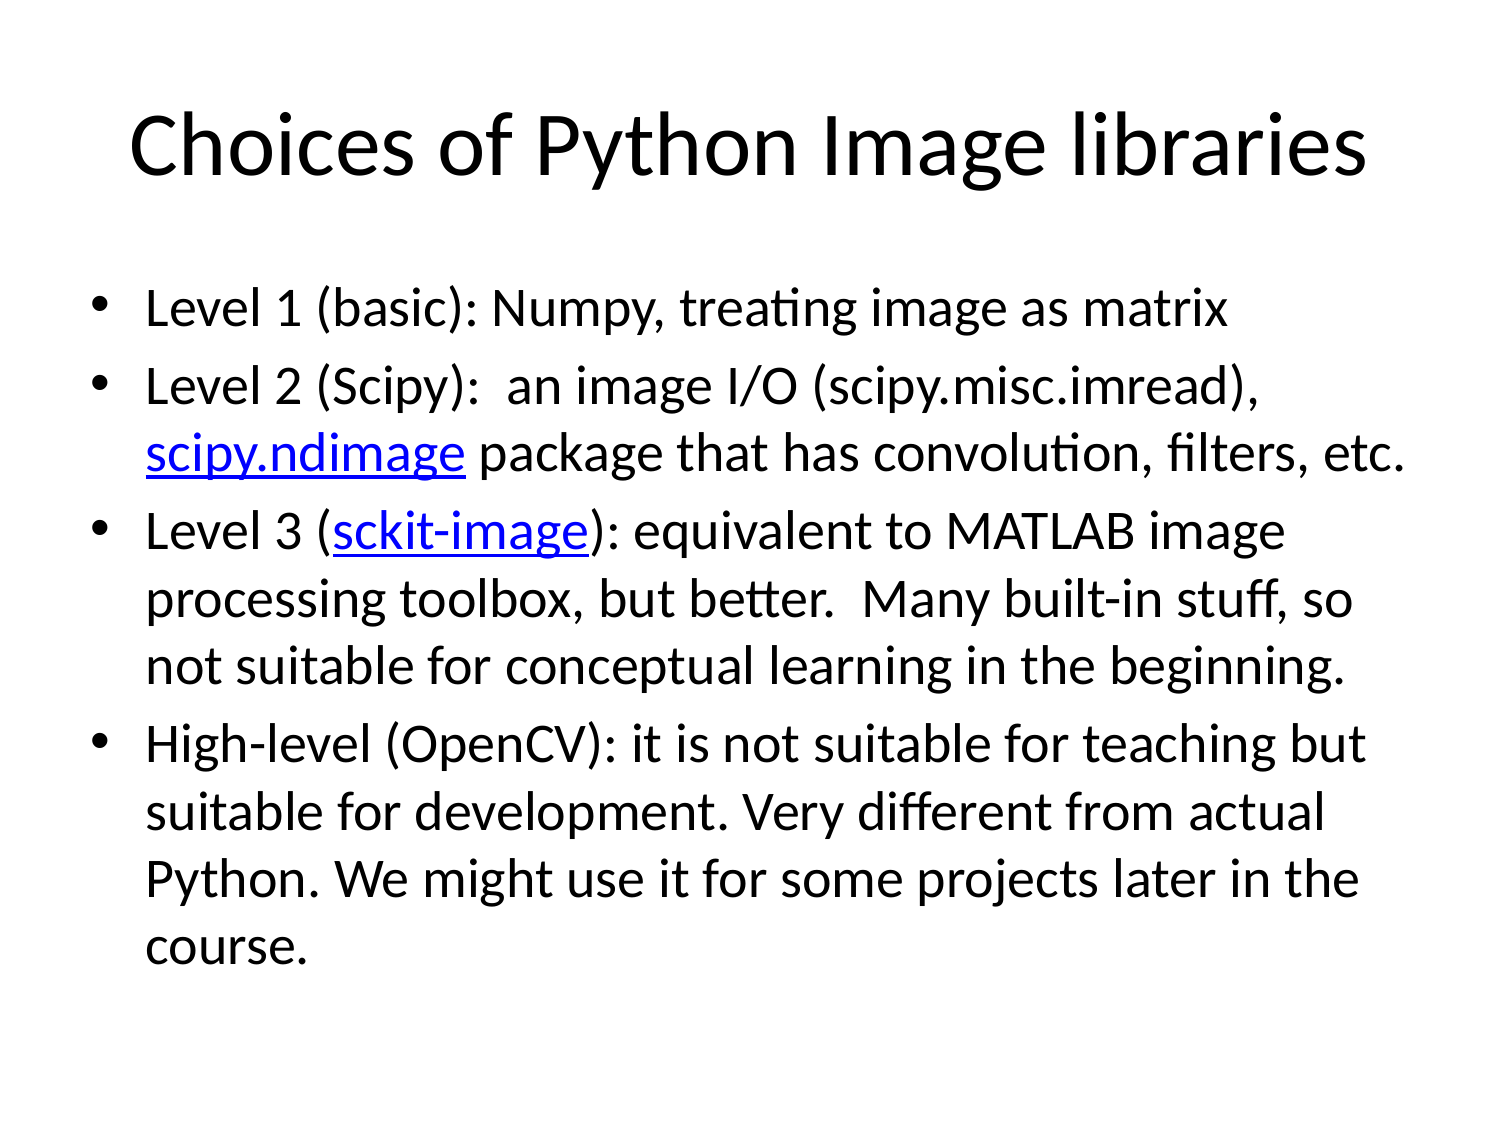

# Choices of Python Image libraries
Level 1 (basic): Numpy, treating image as matrix
Level 2 (Scipy):  an image I/O (scipy.misc.imread), scipy.ndimage package that has convolution, filters, etc.
Level 3 (sckit-image): equivalent to MATLAB image processing toolbox, but better.  Many built-in stuff, so not suitable for conceptual learning in the beginning.
High-level (OpenCV): it is not suitable for teaching but suitable for development. Very different from actual Python. We might use it for some projects later in the course.